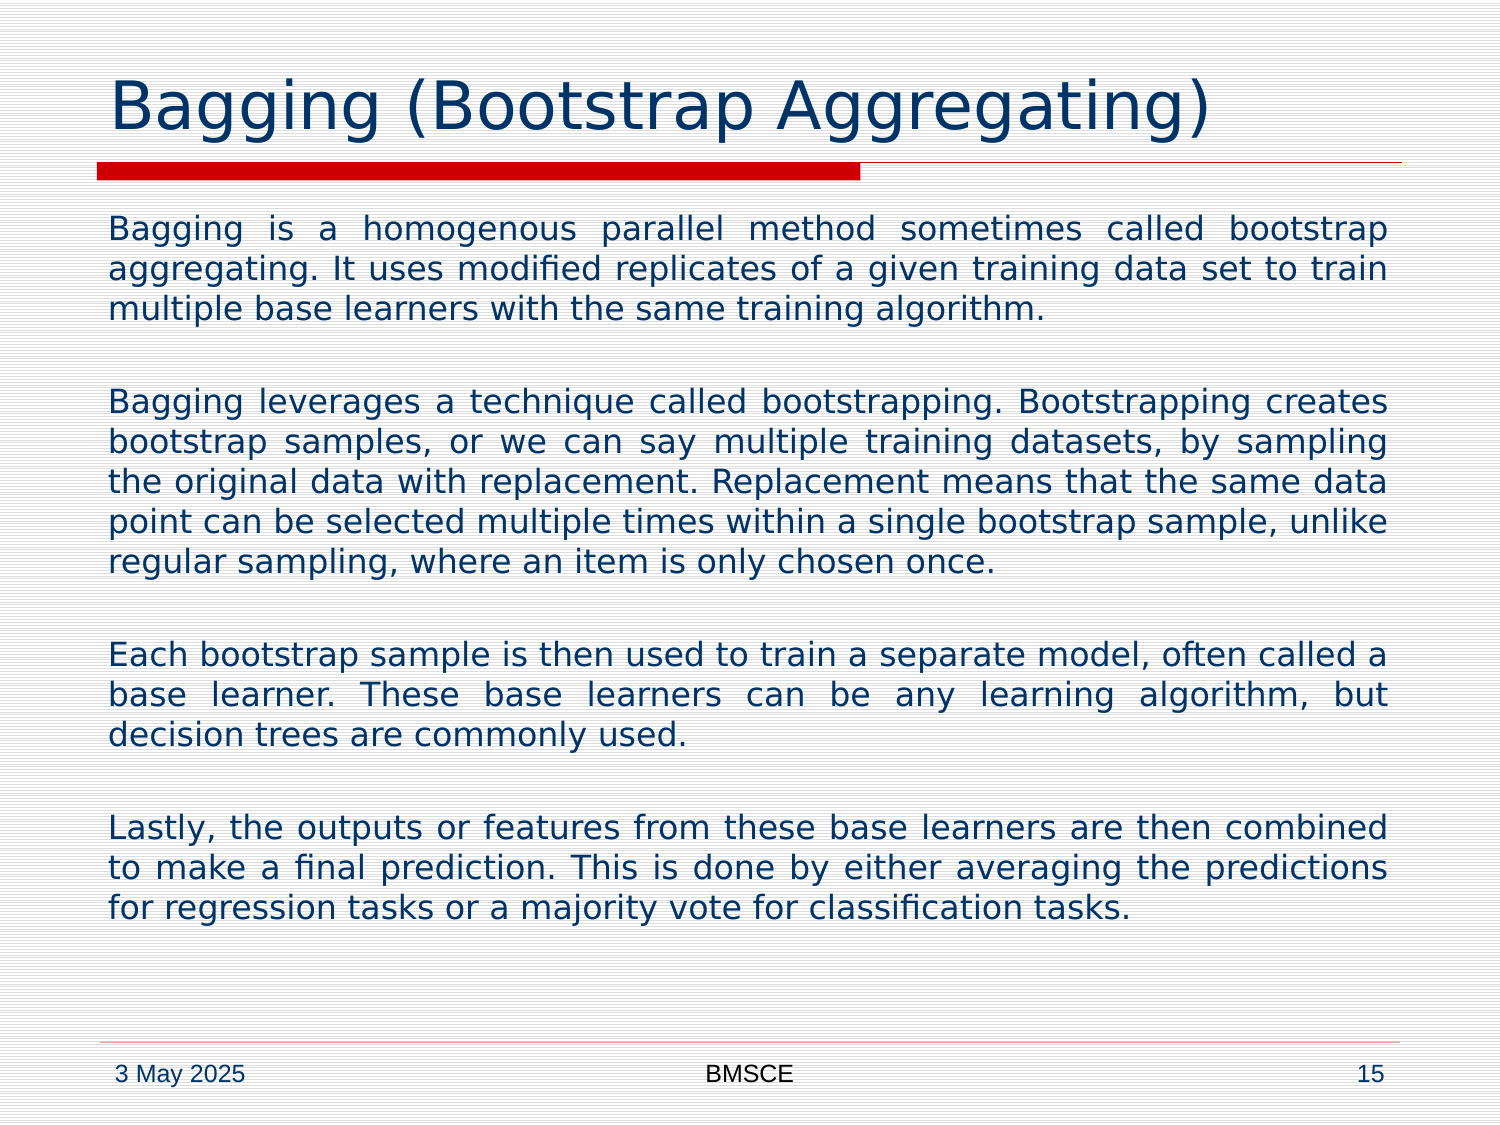

# Bagging (Bootstrap Aggregating)
Bagging is a homogenous parallel method sometimes called bootstrap aggregating. It uses modified replicates of a given training data set to train multiple base learners with the same training algorithm.

Bagging leverages a technique called bootstrapping. Bootstrapping creates bootstrap samples, or we can say multiple training datasets, by sampling the original data with replacement. Replacement means that the same data point can be selected multiple times within a single bootstrap sample, unlike regular sampling, where an item is only chosen once.

Each bootstrap sample is then used to train a separate model, often called a base learner. These base learners can be any learning algorithm, but decision trees are commonly used.

Lastly, the outputs or features from these base learners are then combined to make a final prediction. This is done by either averaging the predictions for regression tasks or a majority vote for classification tasks.
BMSCE
15
3 May 2025